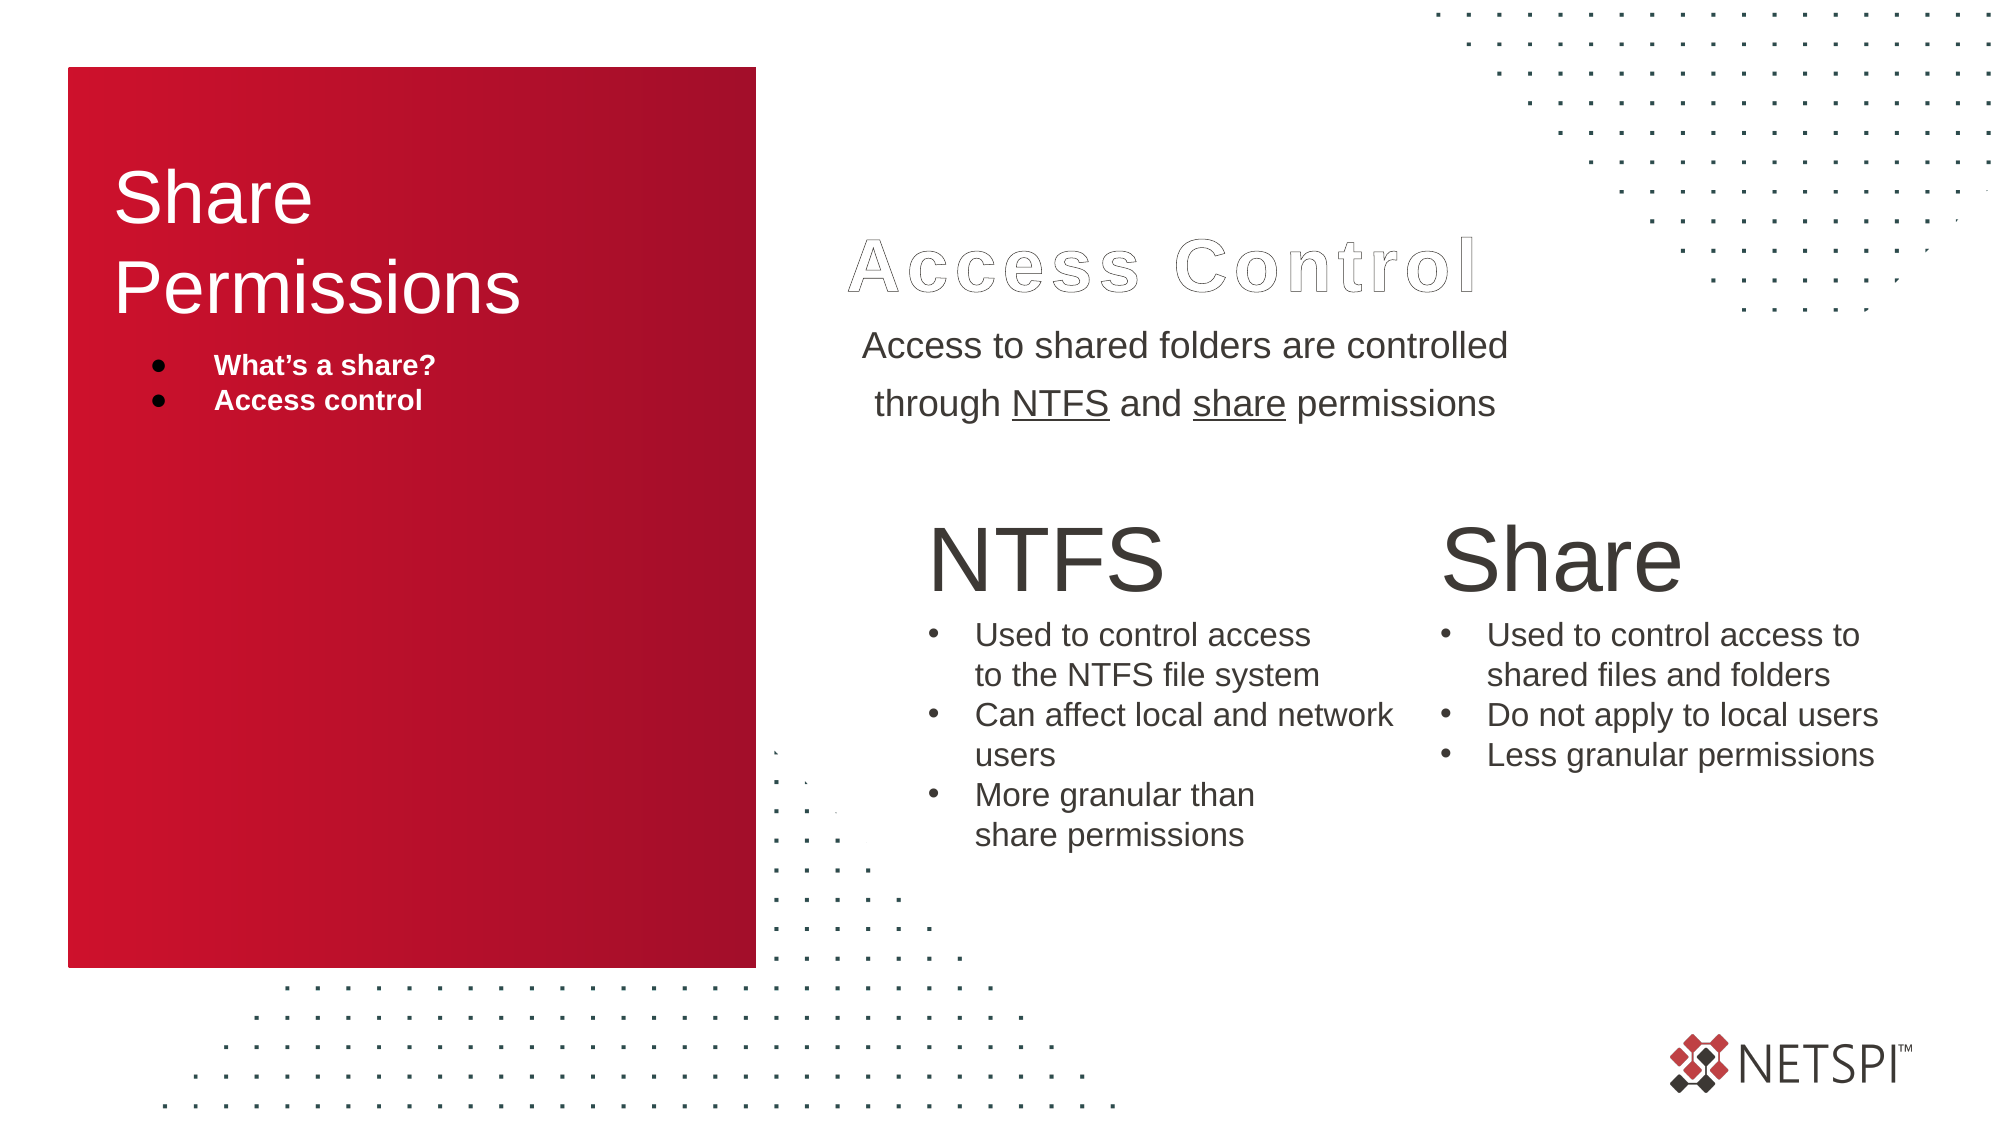

# Share Permissions
Access Control
Access to shared folders are controlled
through NTFS and share permissions
What’s a share?
Access control
NTFS
Used to control access
to the NTFS file system
Can affect local and network users
More granular than
share permissions
Share
Used to control access to shared files and folders
Do not apply to local users
Less granular permissions